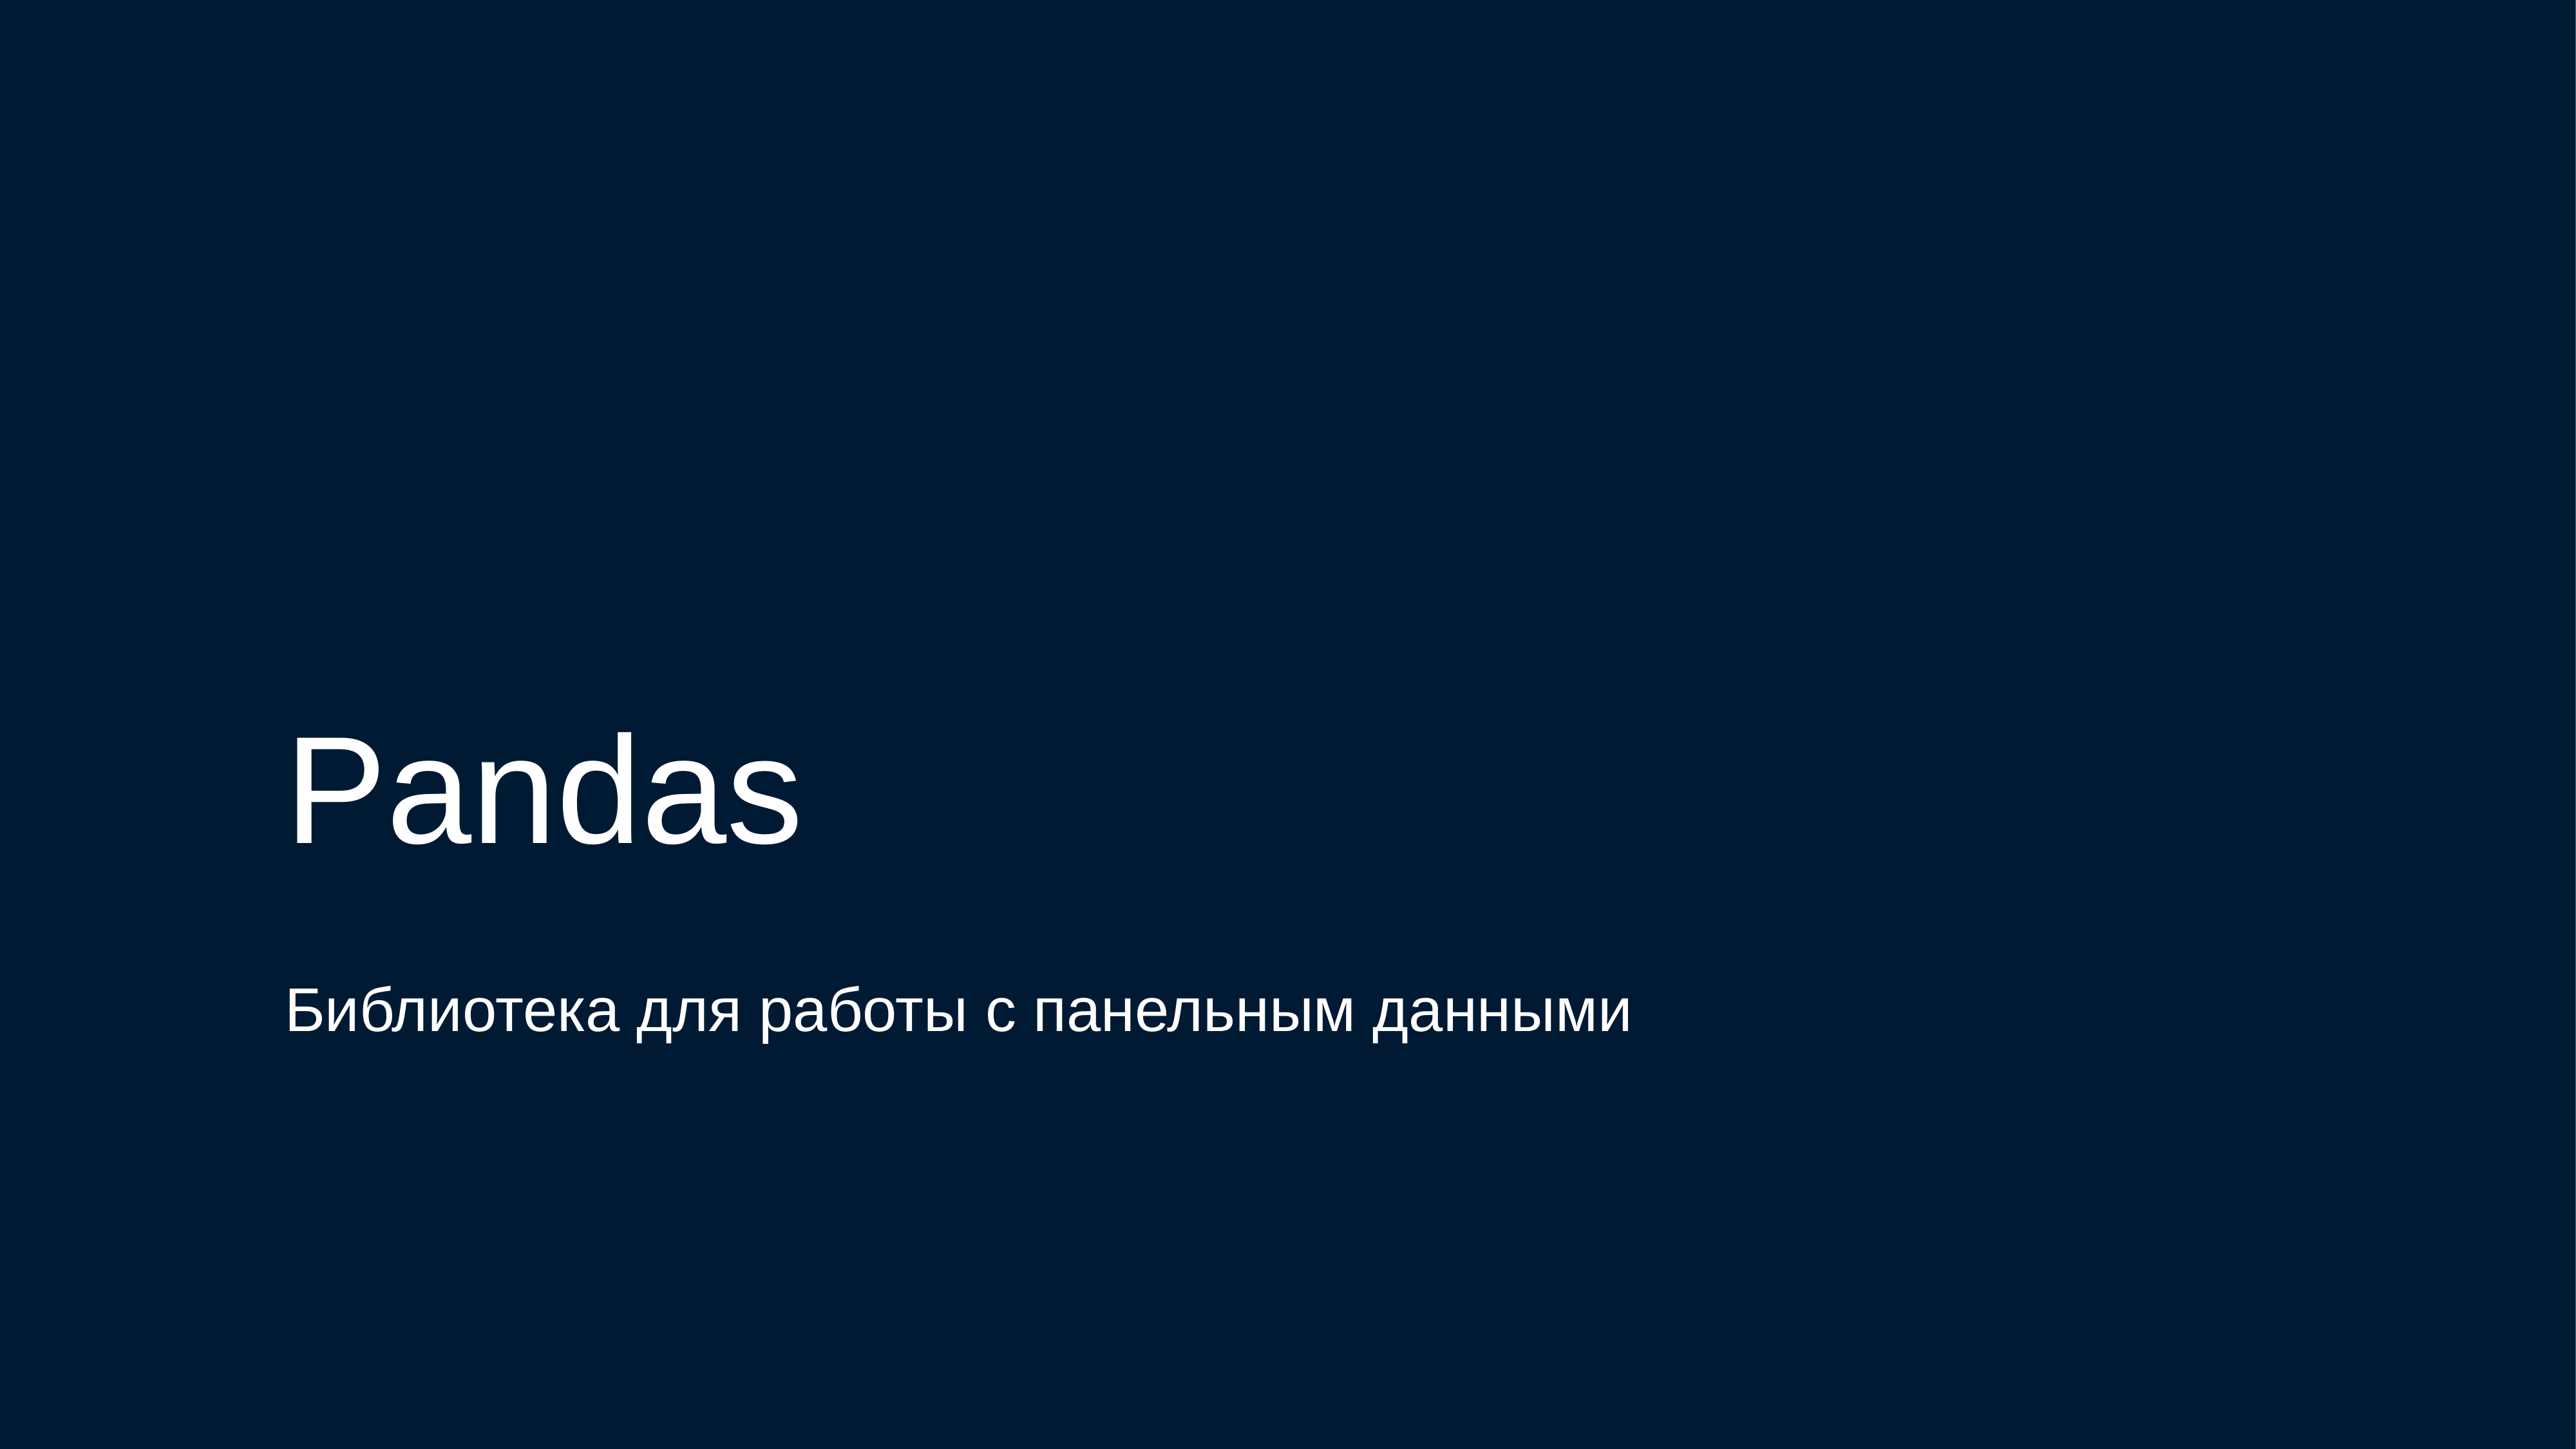

# Pandas
Библиотека для работы с панельным данными